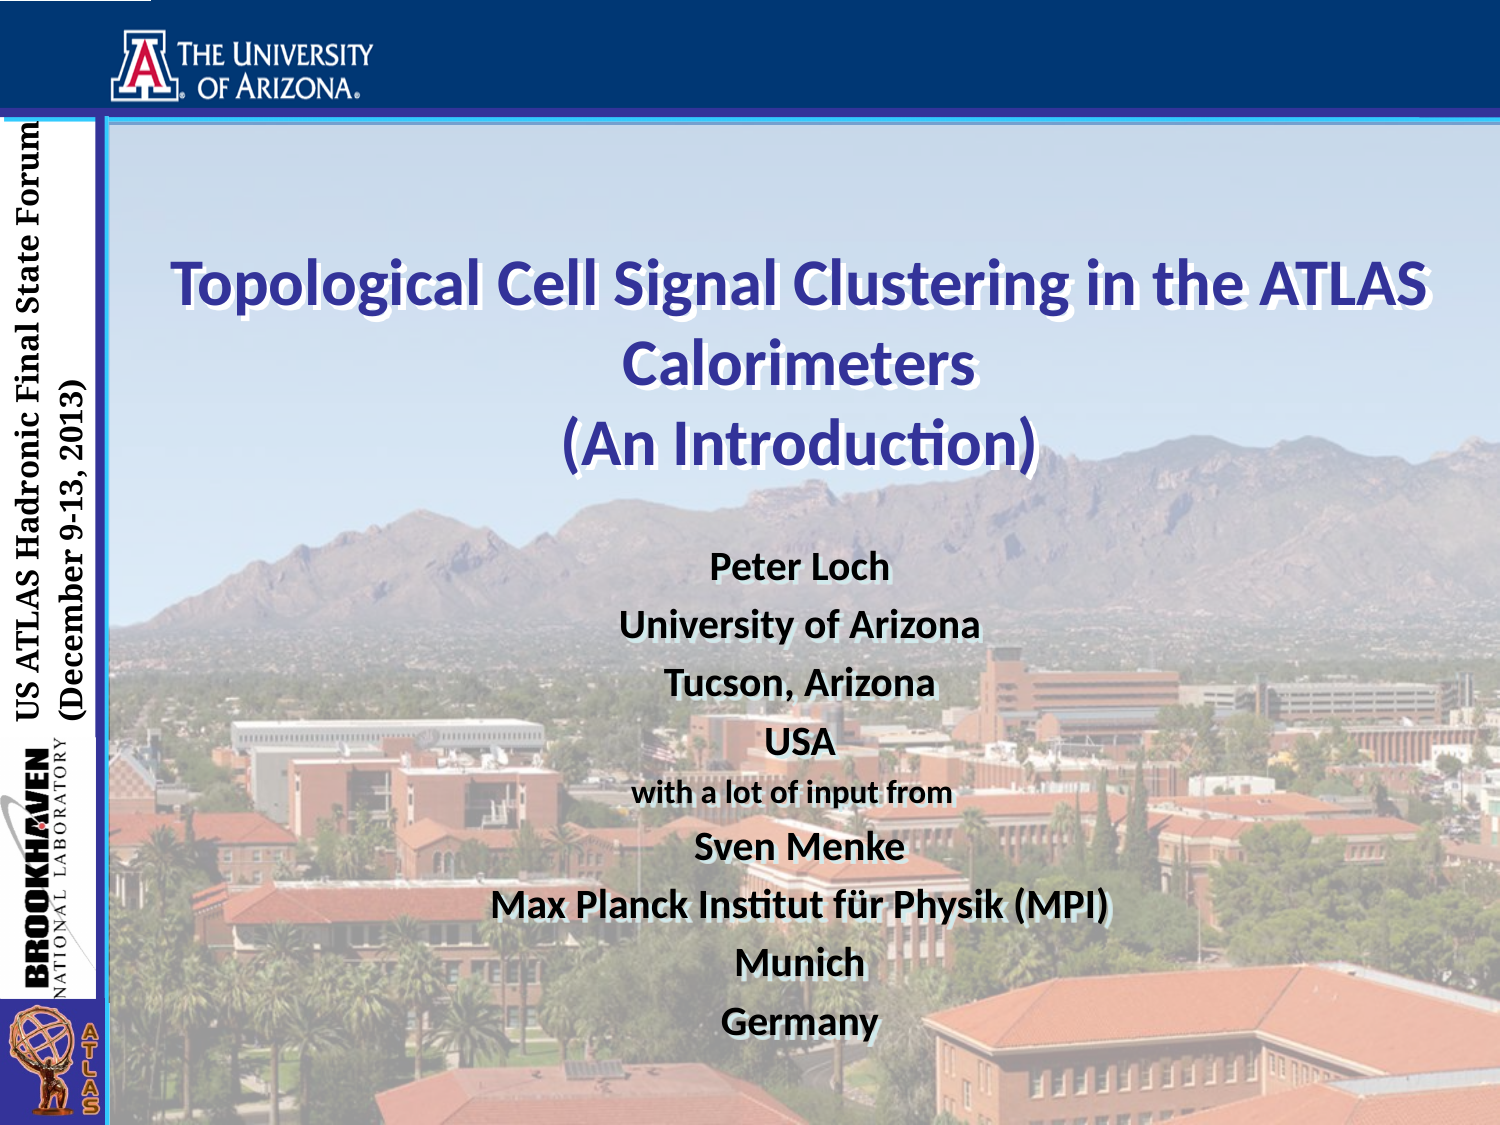

# Topological Cell Signal Clustering in the ATLAS Calorimeters (An Introduction)
Peter Loch
University of Arizona
Tucson, Arizona
USA
with a lot of input from
Sven Menke
Max Planck Institut für Physik (MPI)
Munich
Germany